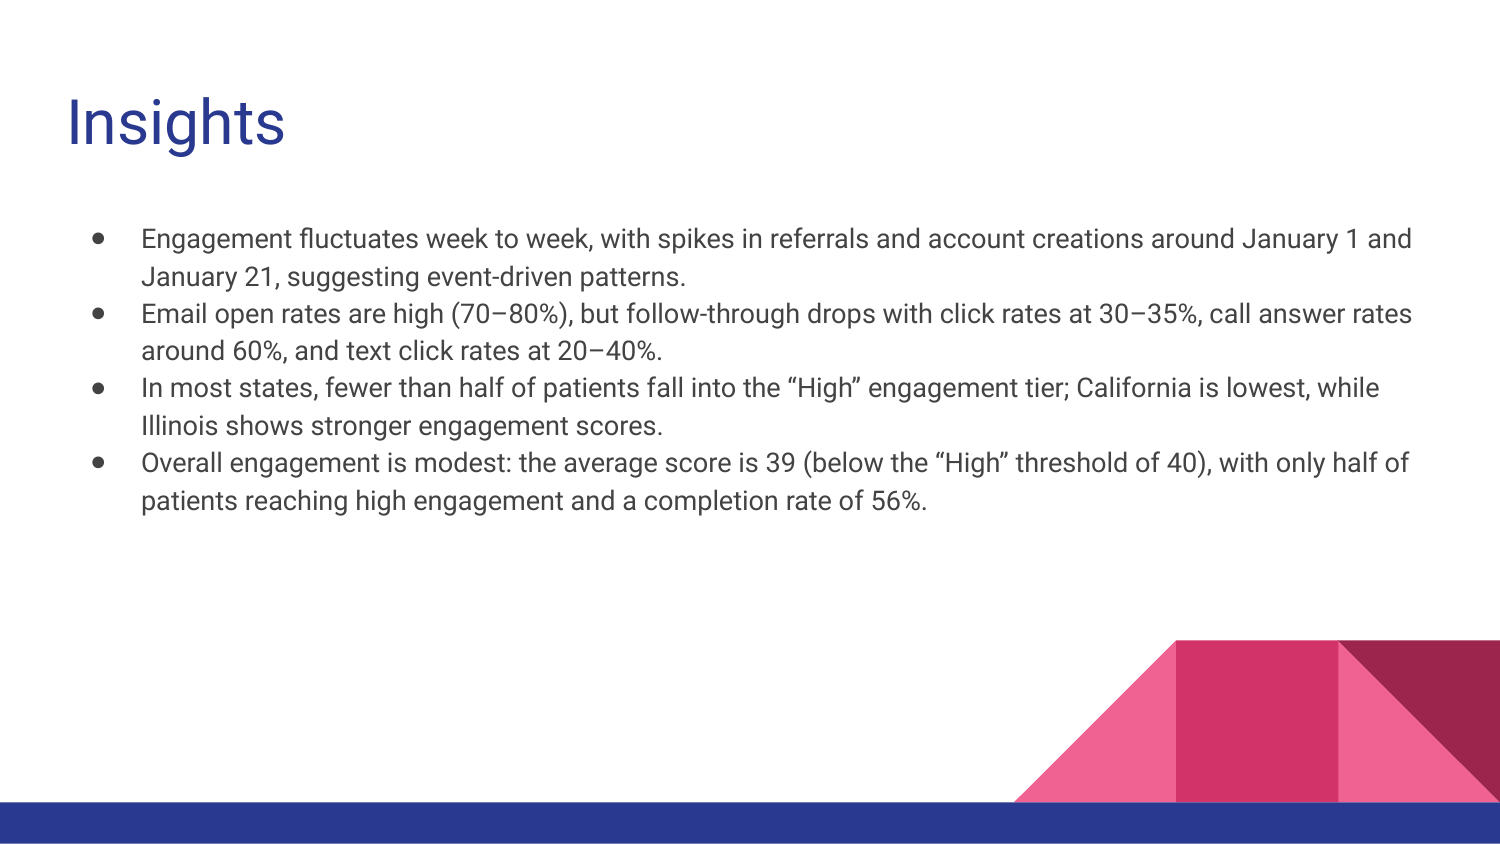

# Insights
Engagement fluctuates week to week, with spikes in referrals and account creations around January 1 and January 21, suggesting event-driven patterns.
Email open rates are high (70–80%), but follow-through drops with click rates at 30–35%, call answer rates around 60%, and text click rates at 20–40%.
In most states, fewer than half of patients fall into the “High” engagement tier; California is lowest, while Illinois shows stronger engagement scores.
Overall engagement is modest: the average score is 39 (below the “High” threshold of 40), with only half of patients reaching high engagement and a completion rate of 56%.